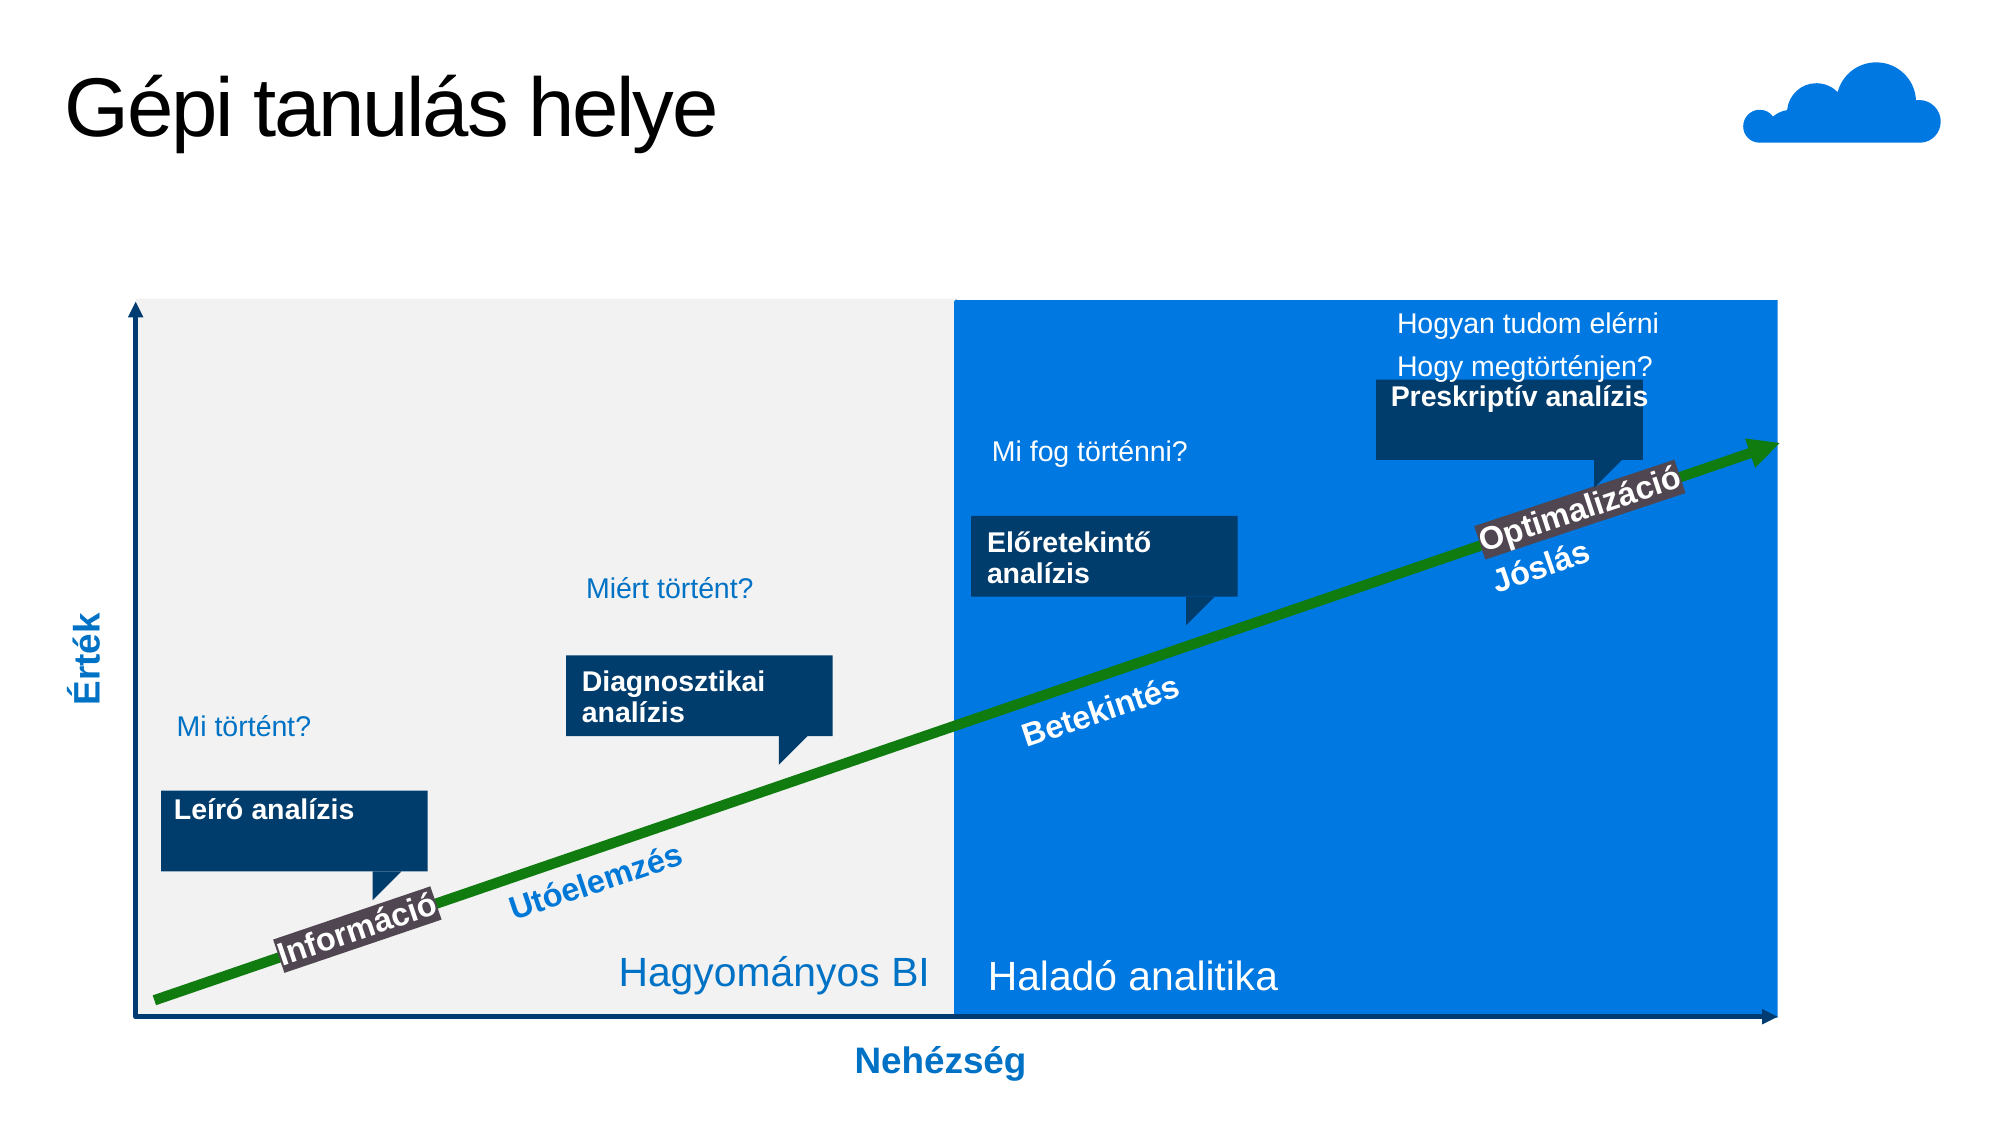

# Gépi tanulás helye
Hogyan tudom elérni
Hogy megtörténjen?

Preskriptív analízis

Mi fog történni?

Optimalizáció
Előretekintő
analízis

Jóslás
Miért történt?

Érték
Diagnosztikai
analízis

Betekintés
Mi történt?

Leíró analízis

Utóelemzés

Információ
Hagyományos BI
Haladó analitika
Nehézség
Source: Gartner